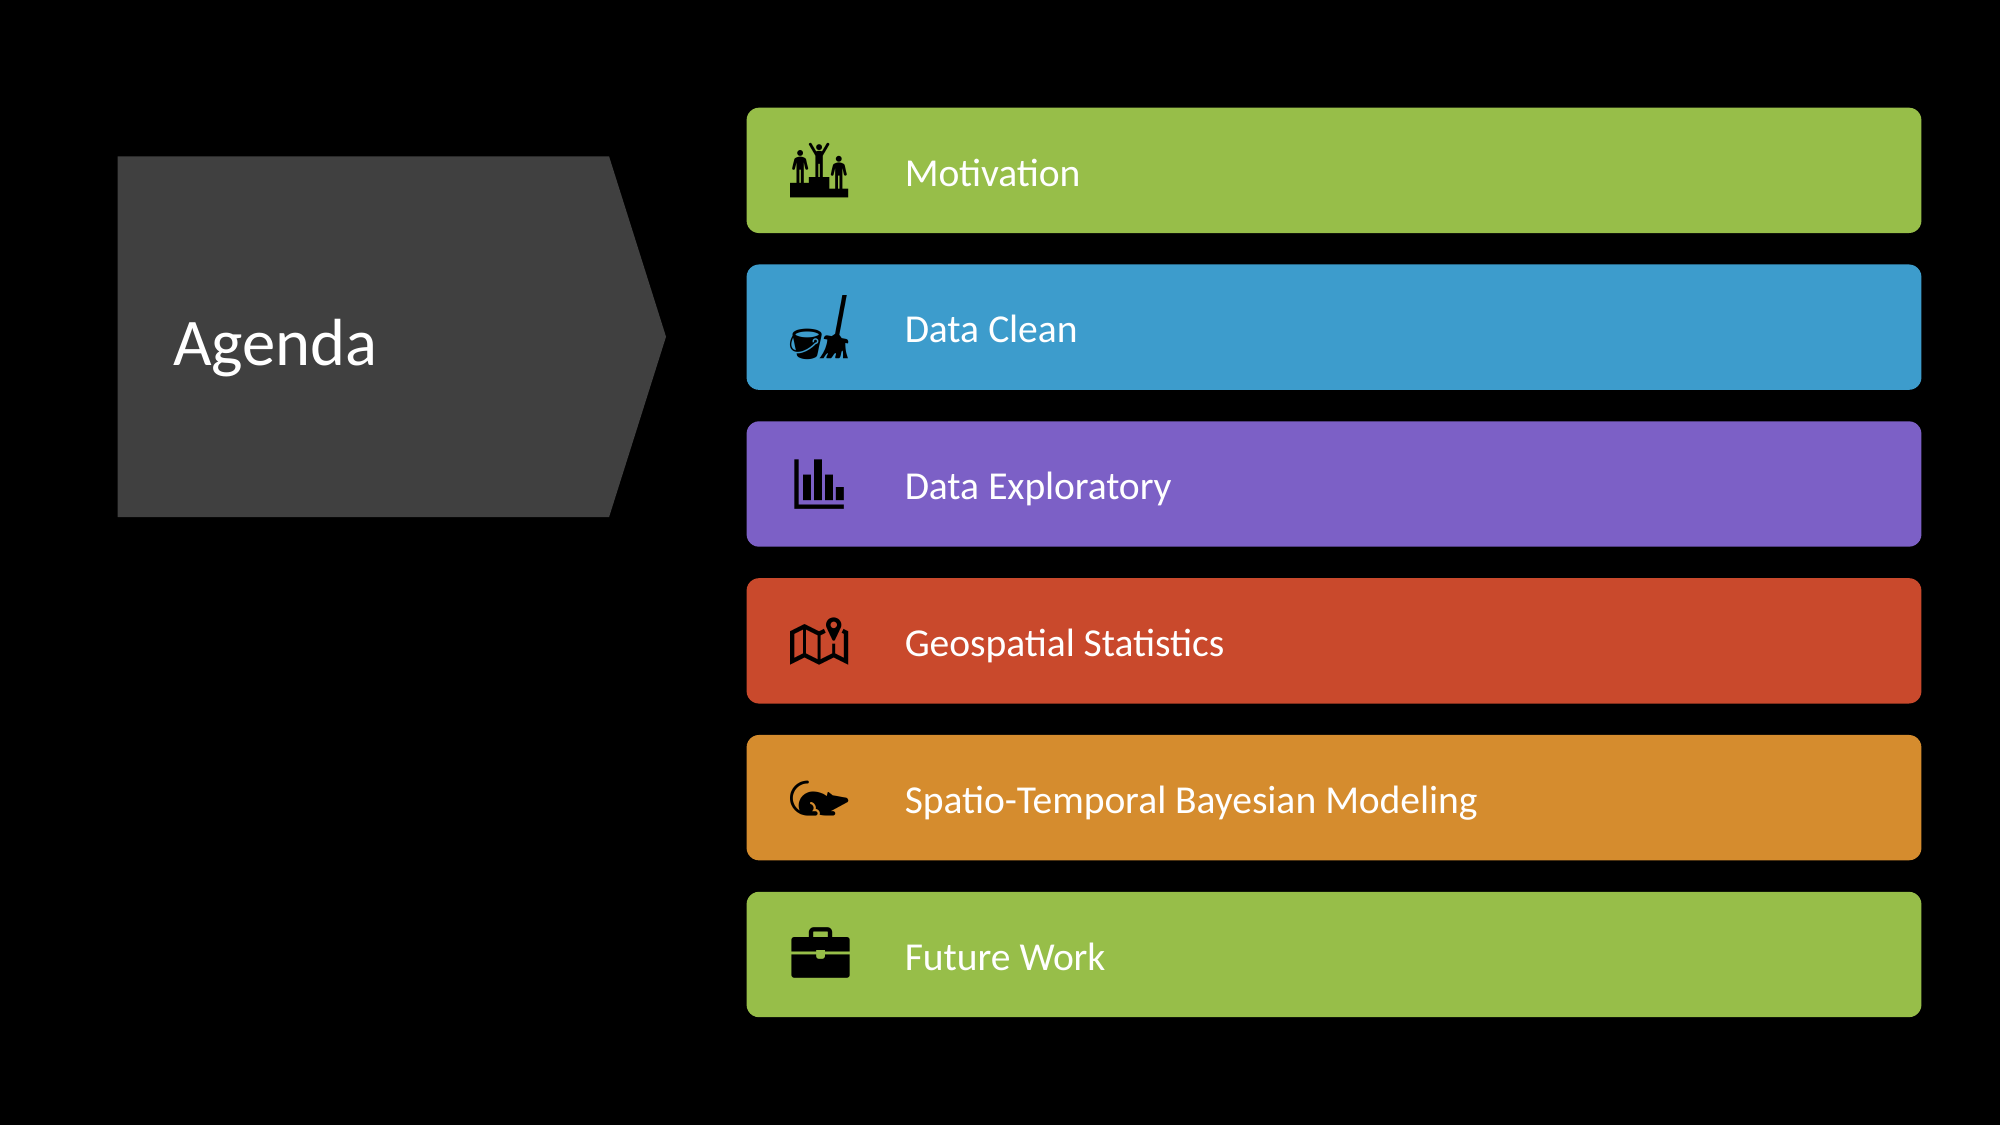

Motivation
Data Clean
Data Exploratory
Geospatial Statistics
Spatio-Temporal Bayesian Modeling
Future Work
# Agenda